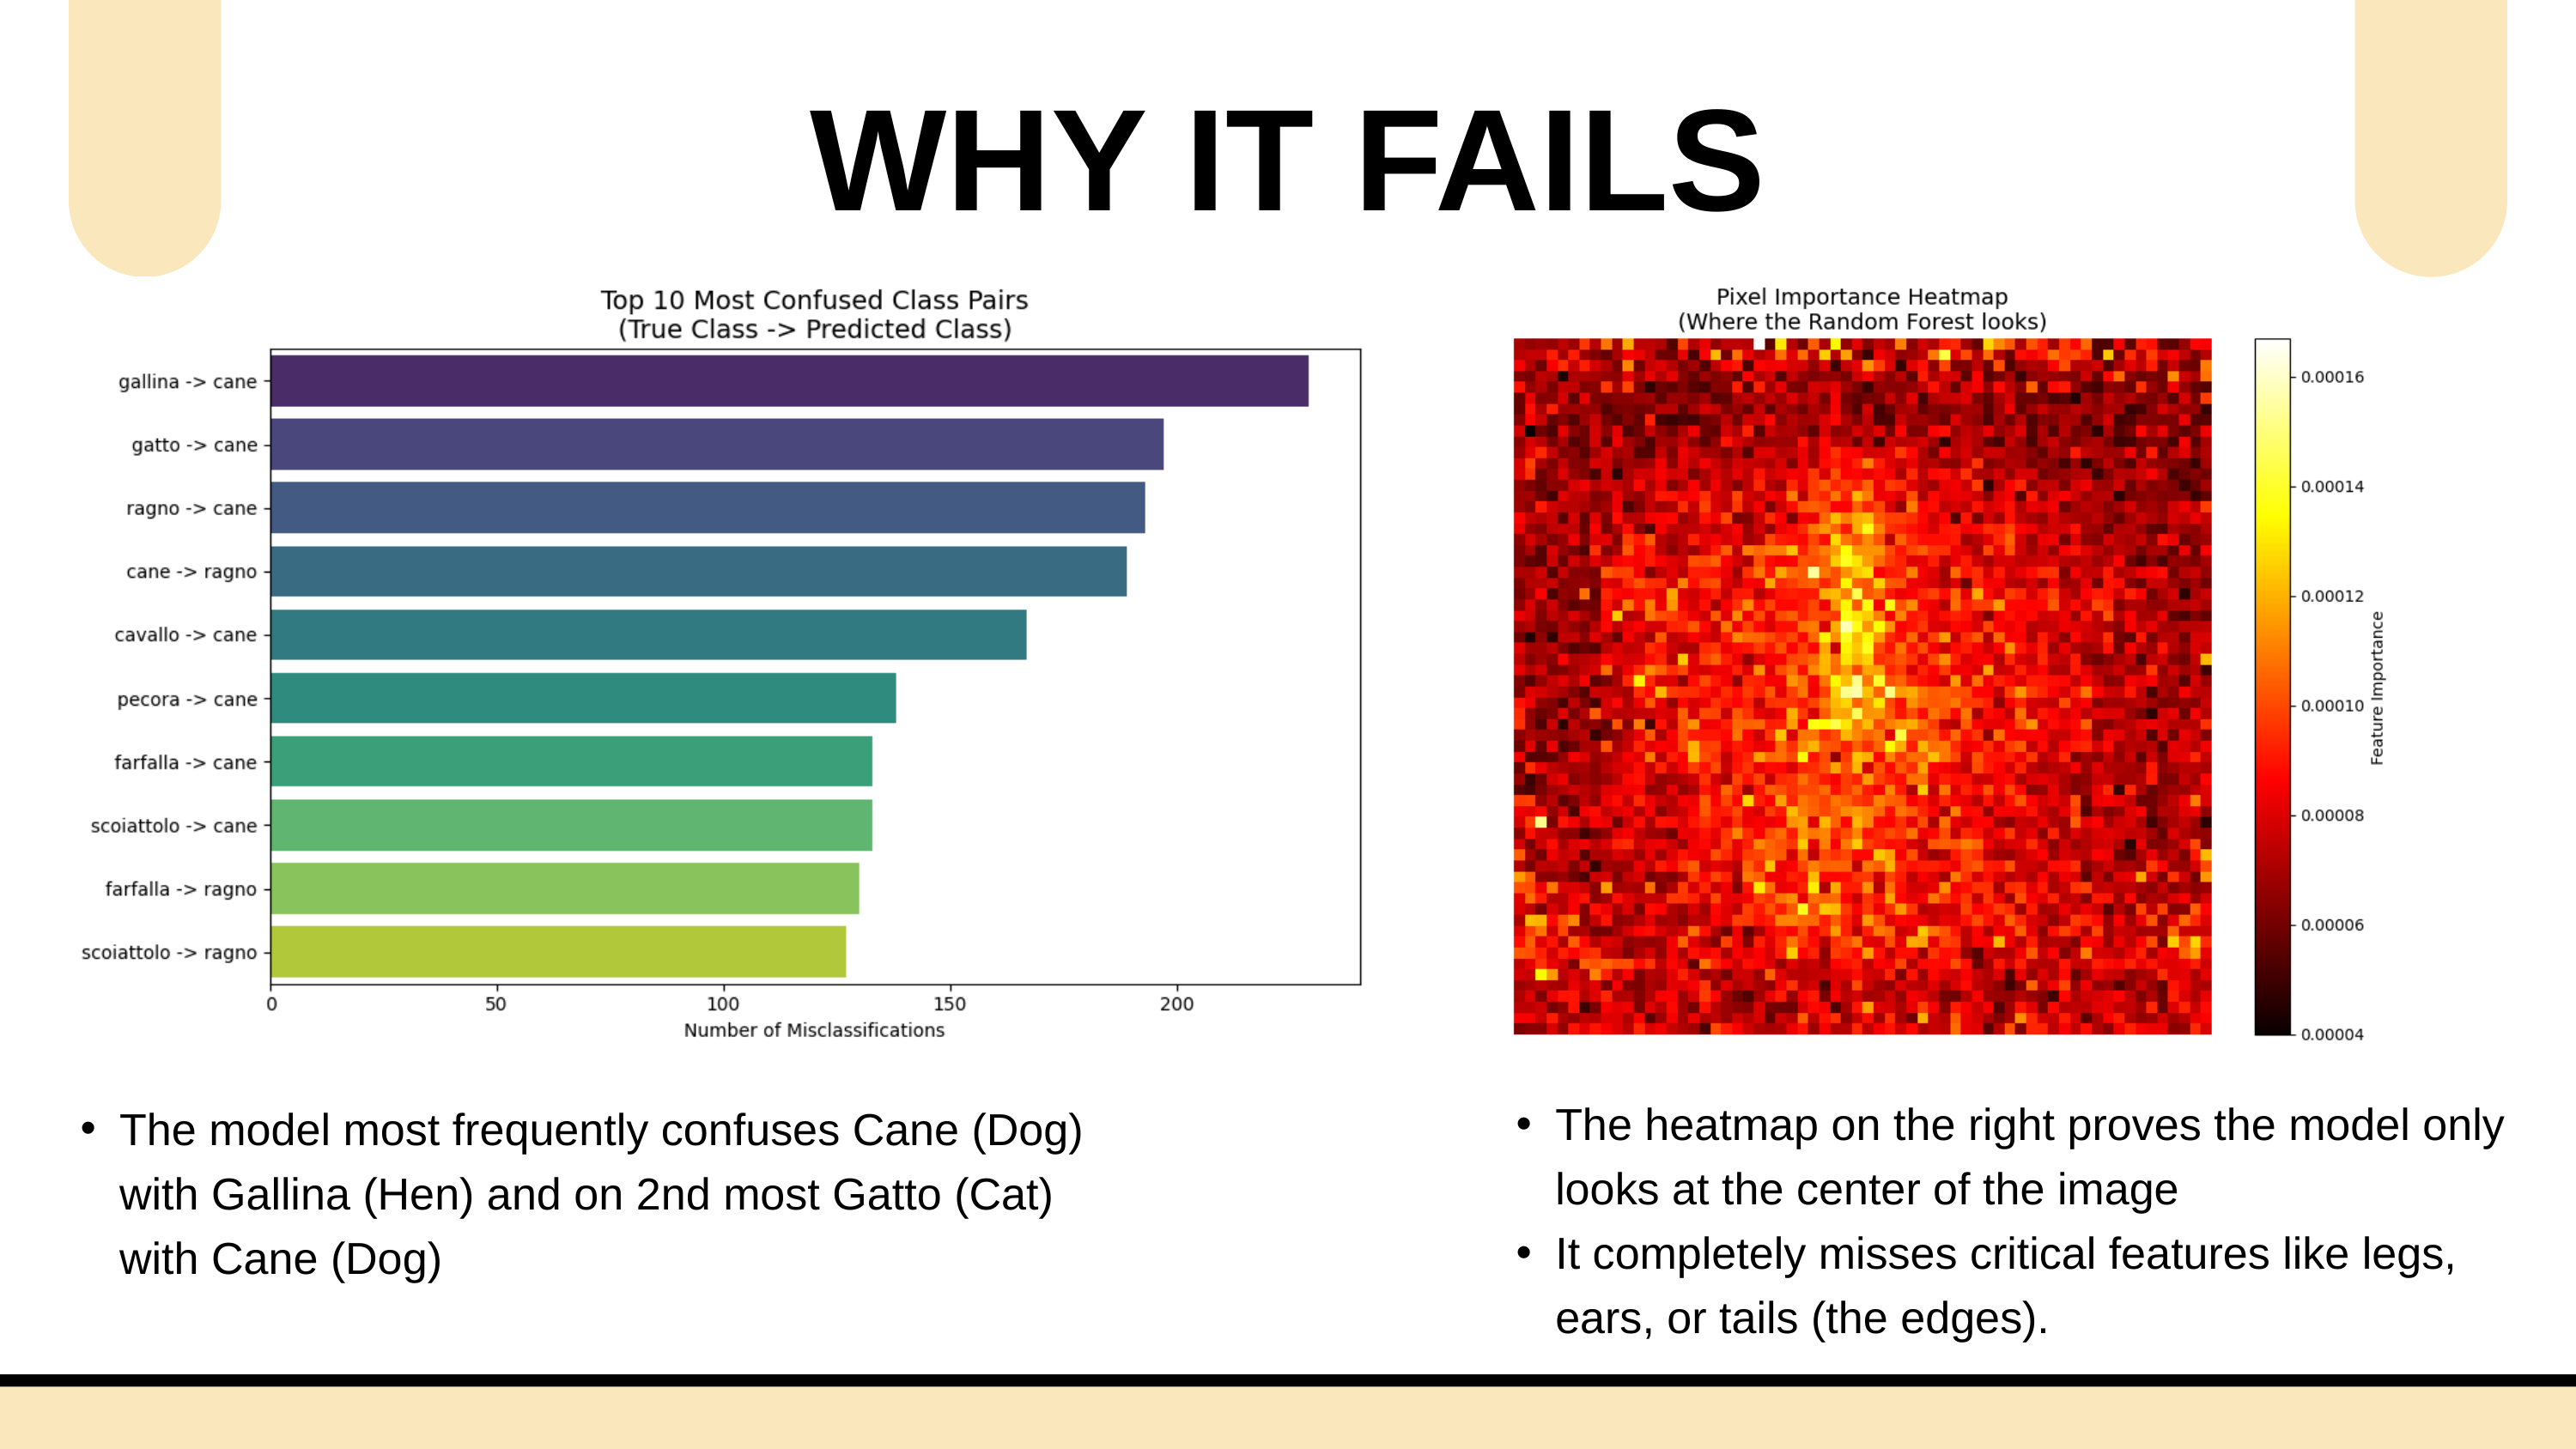

WHY IT FAILS

The heatmap on the right proves the model only looks at the center of the image
It completely misses critical features like legs, ears, or tails (the edges).

The model most frequently confuses Cane (Dog) with Gallina (Hen) and on 2nd most Gatto (Cat) with Cane (Dog)